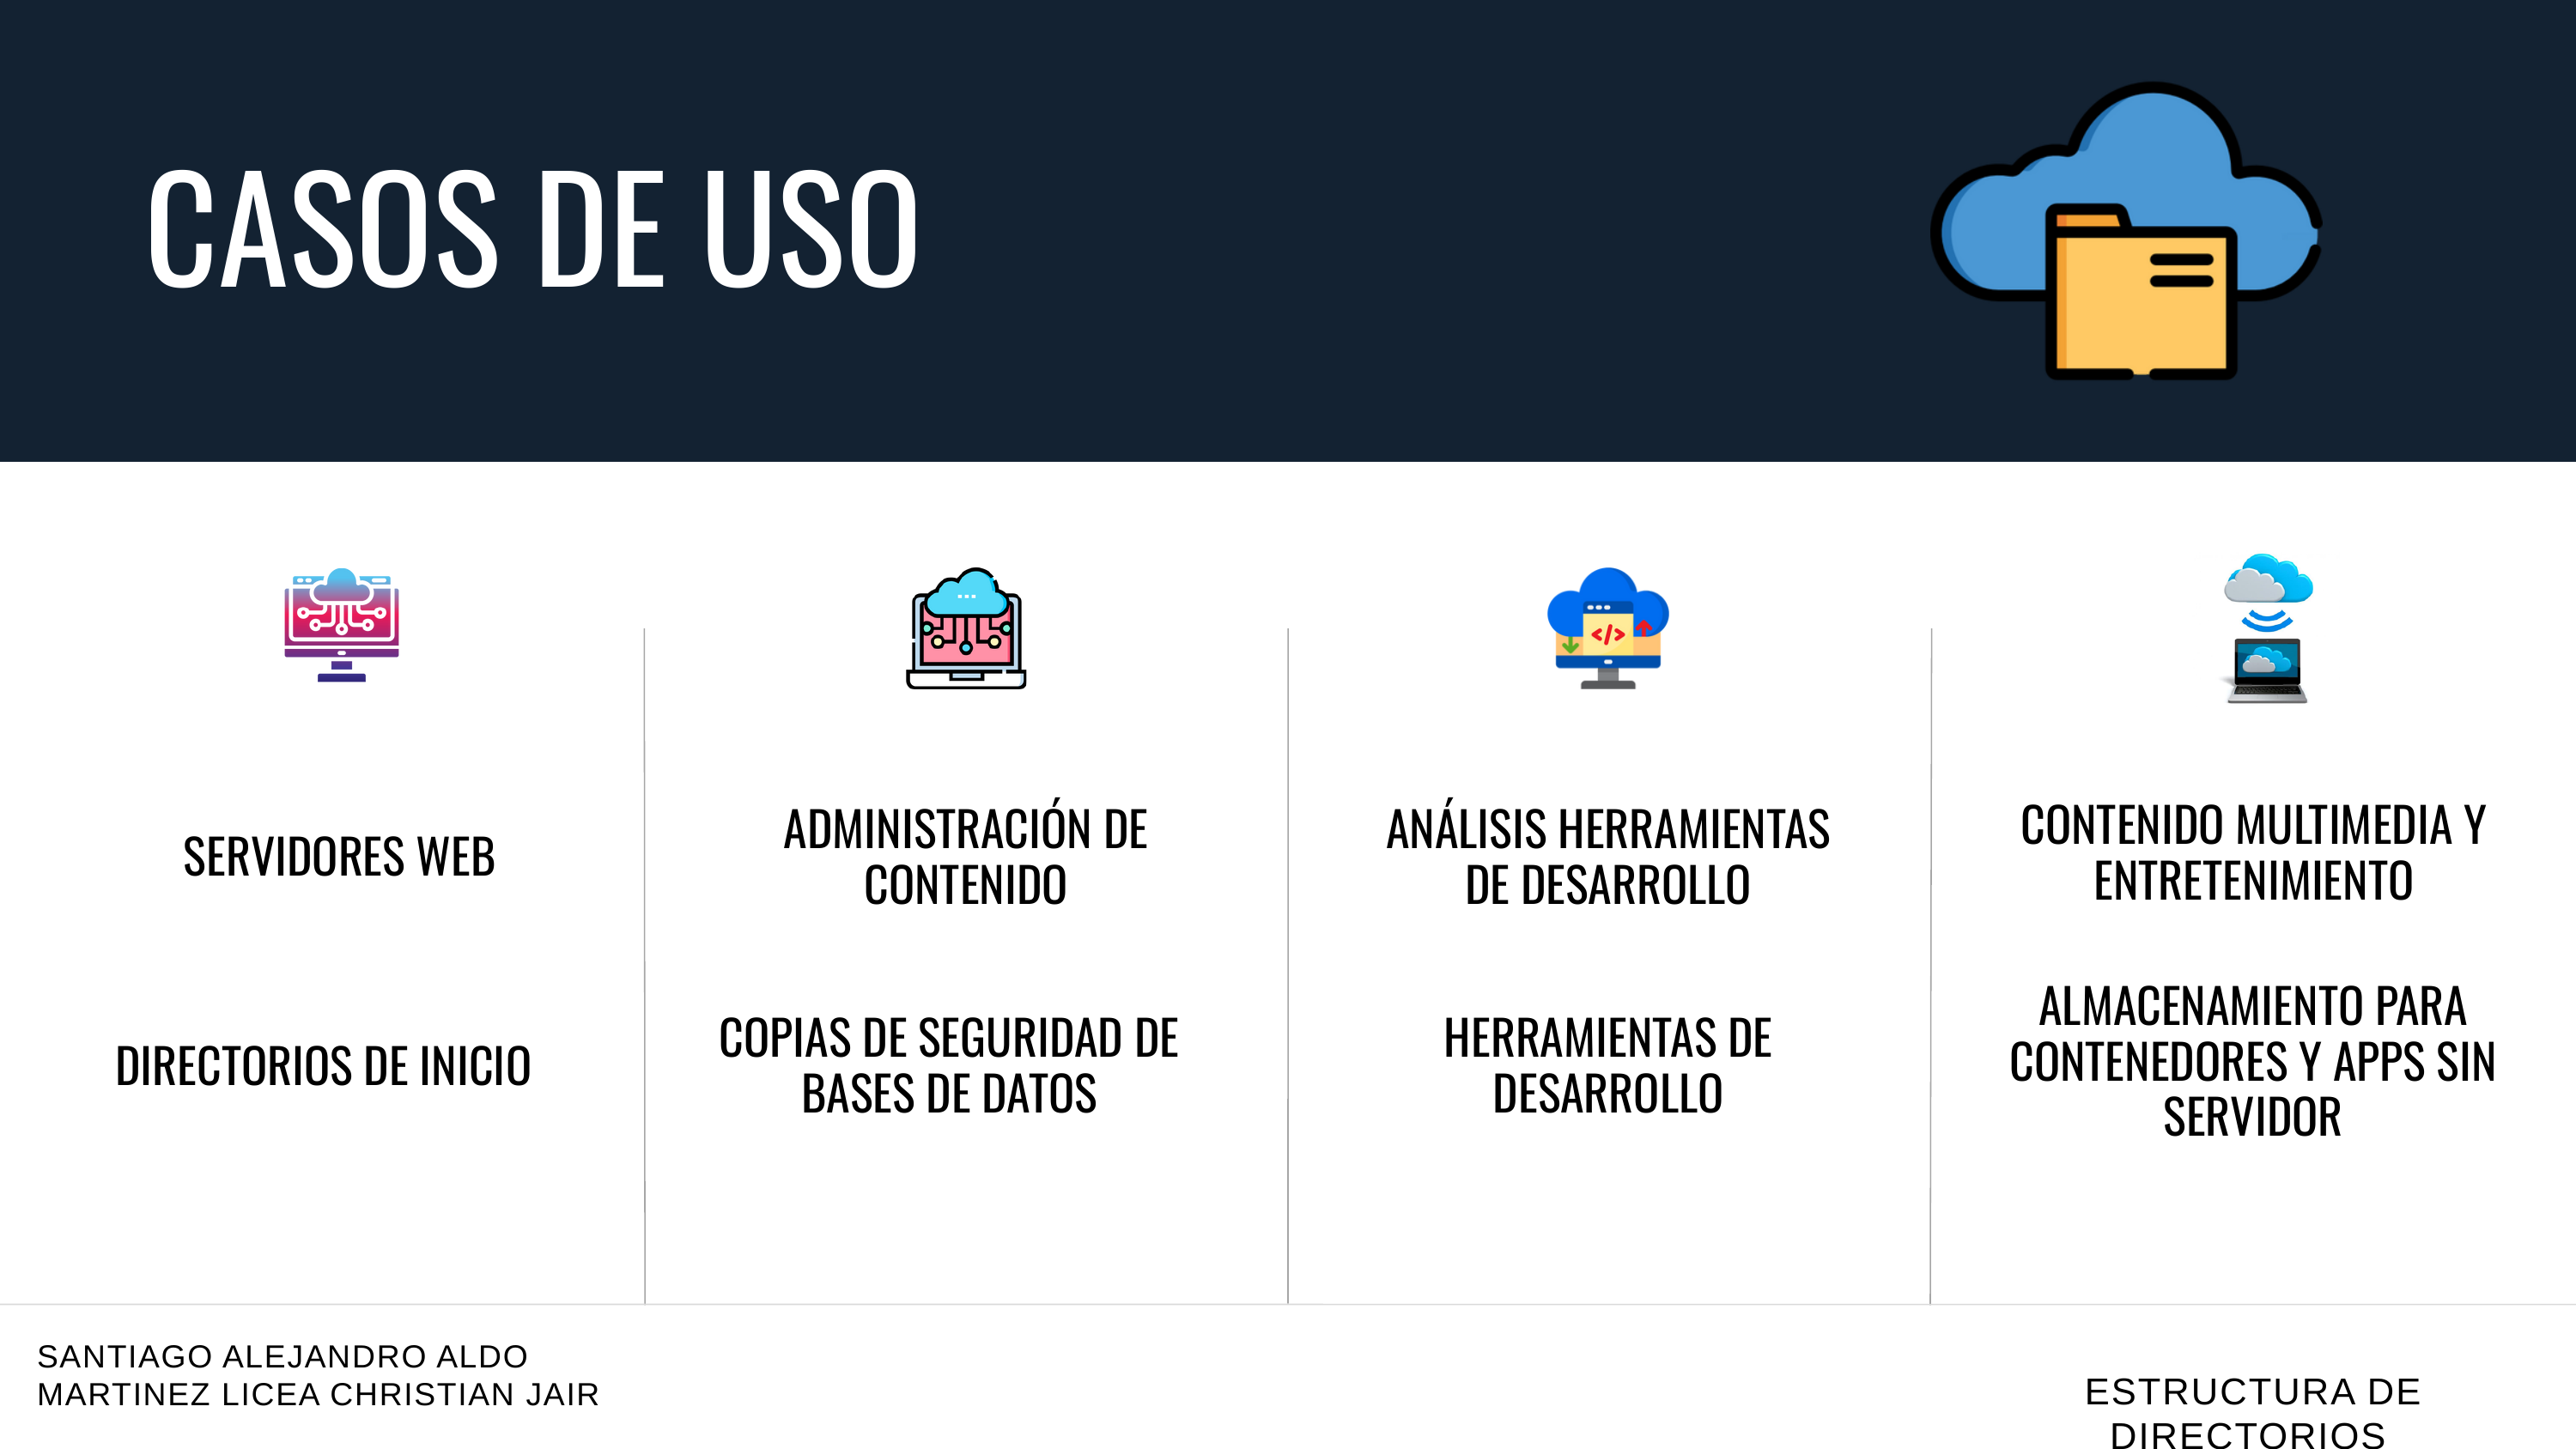

CASOS DE USO

CONTENIDO MULTIMEDIA Y ENTRETENIMIENTO
ADMINISTRACIÓN DE CONTENIDO
ANÁLISIS HERRAMIENTAS DE DESARROLLO
SERVIDORES WEB
ALMACENAMIENTO PARA CONTENEDORES Y APPS SIN SERVIDOR
COPIAS DE SEGURIDAD DE BASES DE DATOS
HERRAMIENTAS DE DESARROLLO
DIRECTORIOS DE INICIO

SANTIAGO ALEJANDRO ALDO
MARTINEZ LICEA CHRISTIAN JAIR
ESTRUCTURA DE DIRECTORIOS